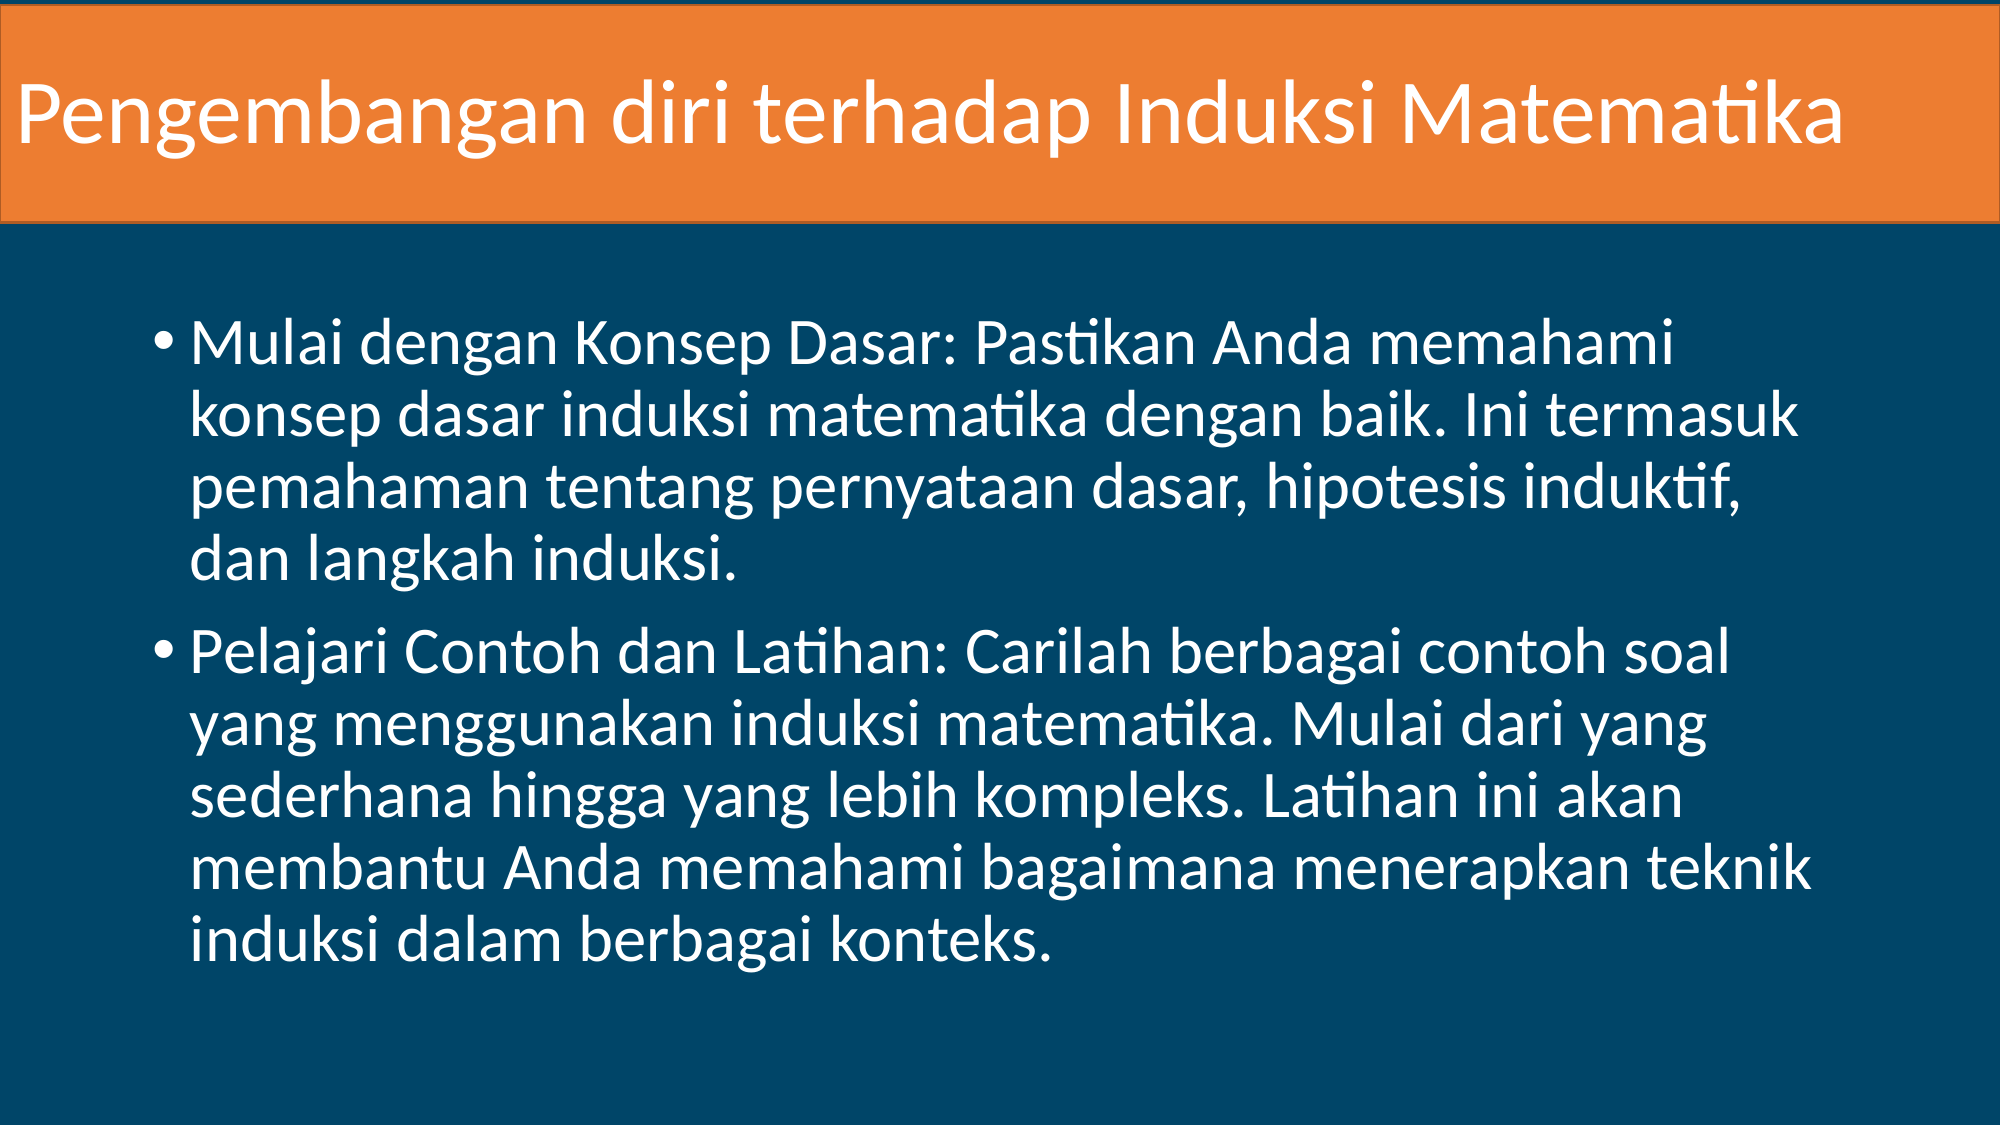

Pengembangan diri terhadap Induksi Matematika
Mulai dengan Konsep Dasar: Pastikan Anda memahami konsep dasar induksi matematika dengan baik. Ini termasuk pemahaman tentang pernyataan dasar, hipotesis induktif, dan langkah induksi.
Pelajari Contoh dan Latihan: Carilah berbagai contoh soal yang menggunakan induksi matematika. Mulai dari yang sederhana hingga yang lebih kompleks. Latihan ini akan membantu Anda memahami bagaimana menerapkan teknik induksi dalam berbagai konteks.